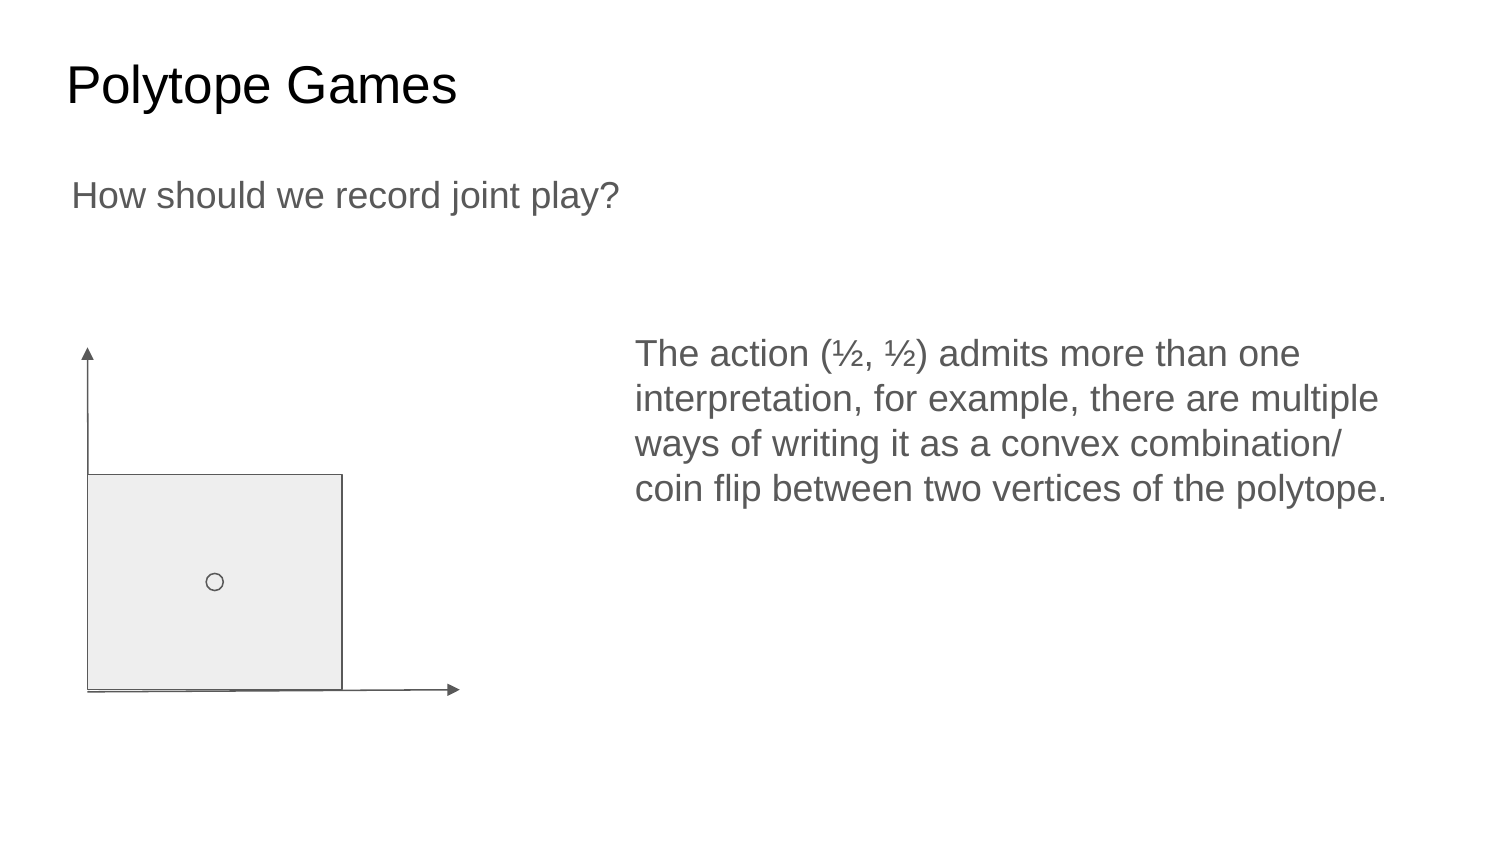

# Polytope Games
How should we record joint play?
The action (½, ½) admits more than one interpretation, for example, there are multiple ways of writing it as a convex combination/ coin flip between two vertices of the polytope.